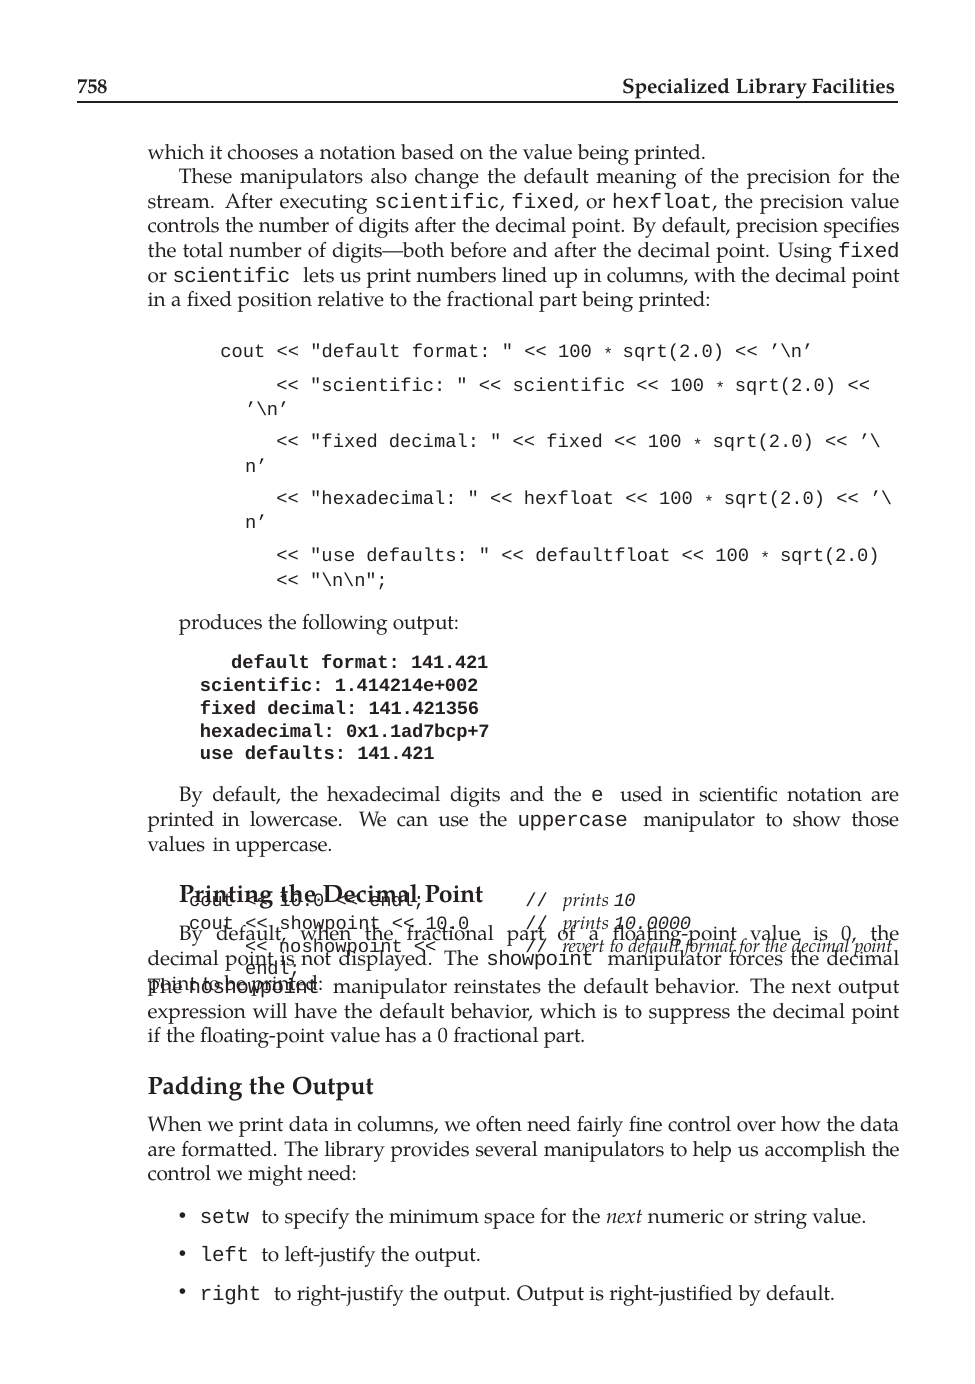

758
Specialized Library Facilities

which it chooses a notation based on the value being printed.
These manipulators also change the default meaning of the precision for the stream. After executing scientific, fixed, or hexfloat, the precision value controls the number of digits after the decimal point. By default, precision specifies the total number of digits—both before and after the decimal point. Using fixed or scientific lets us print numbers lined up in columns, with the decimal point in a fixed position relative to the fractional part being printed:
cout << "default format: " << 100 * sqrt(2.0) << ’\n’
<< "scientific: " << scientific << 100 * sqrt(2.0) << ’\n’
<< "fixed decimal: " << fixed << 100 * sqrt(2.0) << ’\n’
<< "hexadecimal: " << hexfloat << 100 * sqrt(2.0) << ’\n’
<< "use defaults: " << defaultfloat << 100 * sqrt(2.0)
<< "\n\n";

produces the following output:
default format: 141.421 scientific: 1.414214e+002 fixed decimal: 141.421356 hexadecimal: 0x1.1ad7bcp+7 use defaults: 141.421

By default, the hexadecimal digits and the e used in scientific notation are printed in lowercase. We can use the uppercase manipulator to show those values in uppercase.
Printing the Decimal Point
By default, when the fractional part of a floating-point value is 0, the decimal point is not displayed. The showpoint manipulator forces the decimal point to be printed:
// prints 10
// prints 10.0000
// revert to default format for the decimal point
cout << 10.0 << endl; cout << showpoint << 10.0
<< noshowpoint << endl;
The noshowpoint manipulator reinstates the default behavior. The next output expression will have the default behavior, which is to suppress the decimal point if the floating-point value has a 0 fractional part.
Padding the Output
When we print data in columns, we often need fairly fine control over how the data are formatted. The library provides several manipulators to help us accomplish the control we might need:
setw to specify the minimum space for the next numeric or string value.
left to left-justify the output.
right to right-justify the output. Output is right-justified by default.